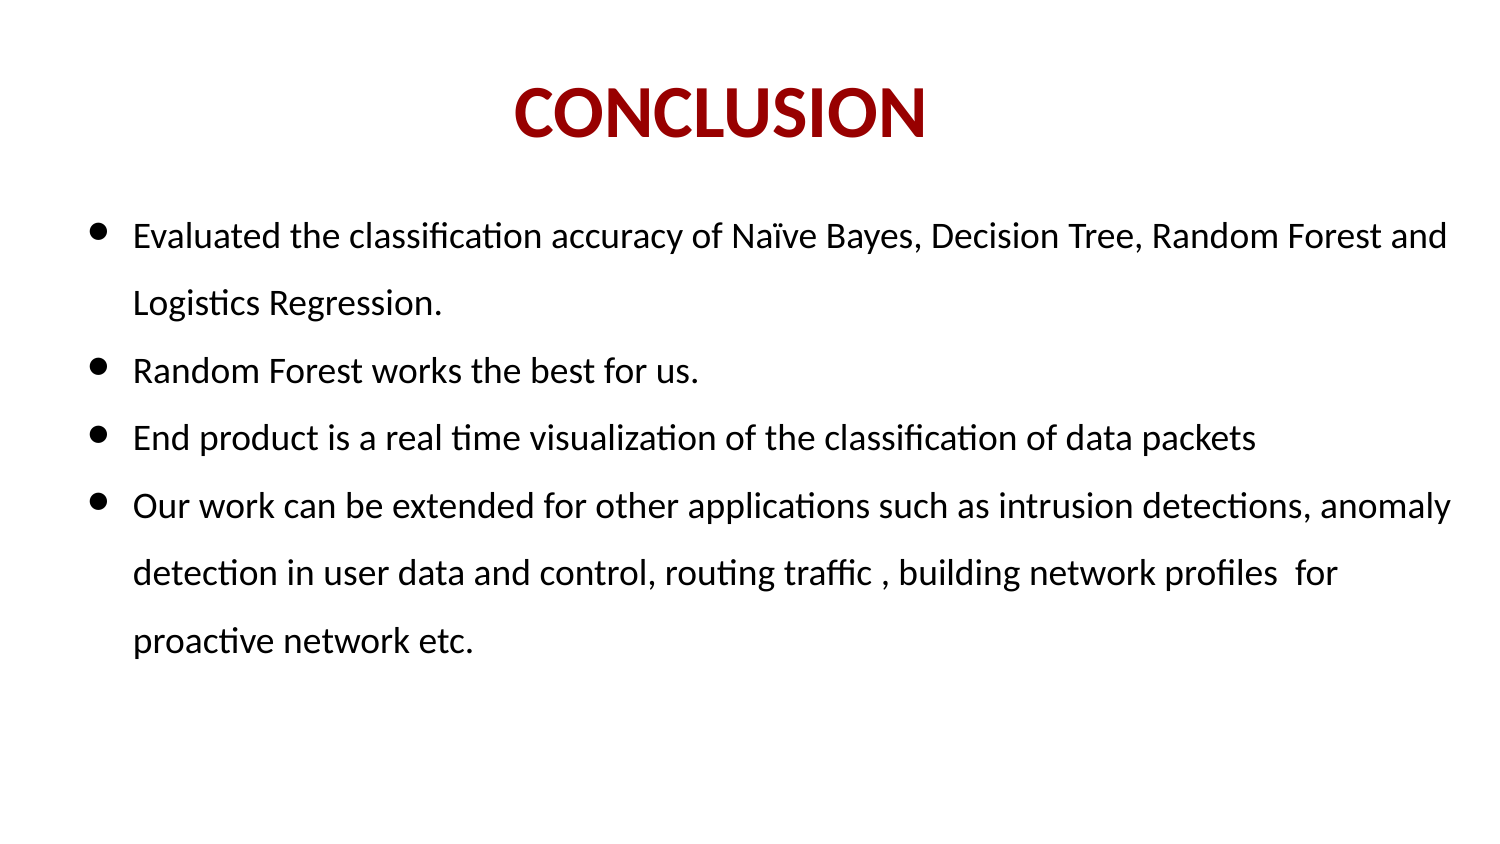

# CONCLUSION
Evaluated the classification accuracy of Naïve Bayes, Decision Tree, Random Forest and Logistics Regression.
Random Forest works the best for us.
End product is a real time visualization of the classification of data packets
Our work can be extended for other applications such as intrusion detections, anomaly detection in user data and control, routing traffic , building network profiles  for proactive network etc.